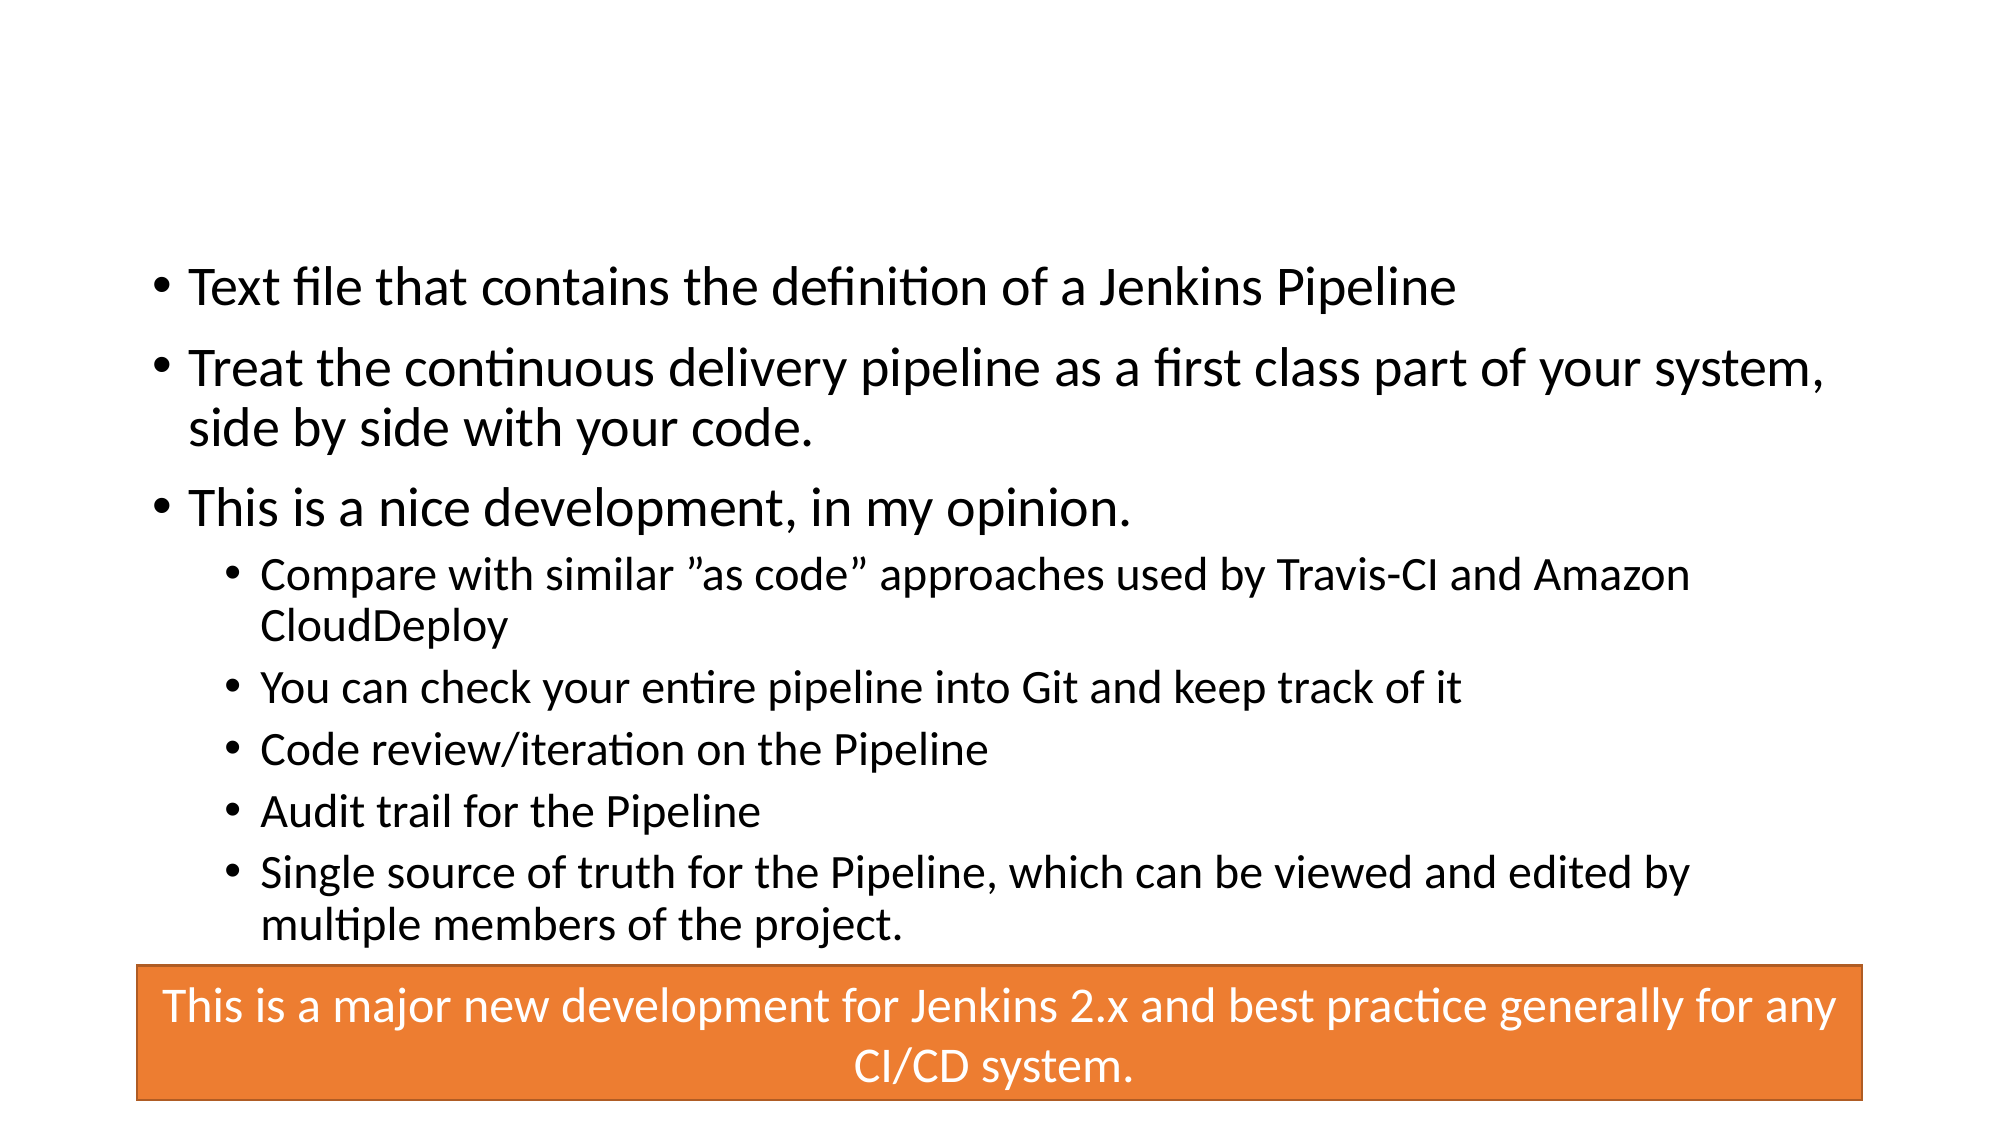

# Jenkinsfile
Text file that contains the definition of a Jenkins Pipeline
Treat the continuous delivery pipeline as a first class part of your system, side by side with your code.
This is a nice development, in my opinion.
Compare with similar ”as code” approaches used by Travis-CI and Amazon CloudDeploy
You can check your entire pipeline into Git and keep track of it
Code review/iteration on the Pipeline
Audit trail for the Pipeline
Single source of truth for the Pipeline, which can be viewed and edited by multiple members of the project.

This is a major new development for Jenkins 2.x and best practice generally for any CI/CD system.